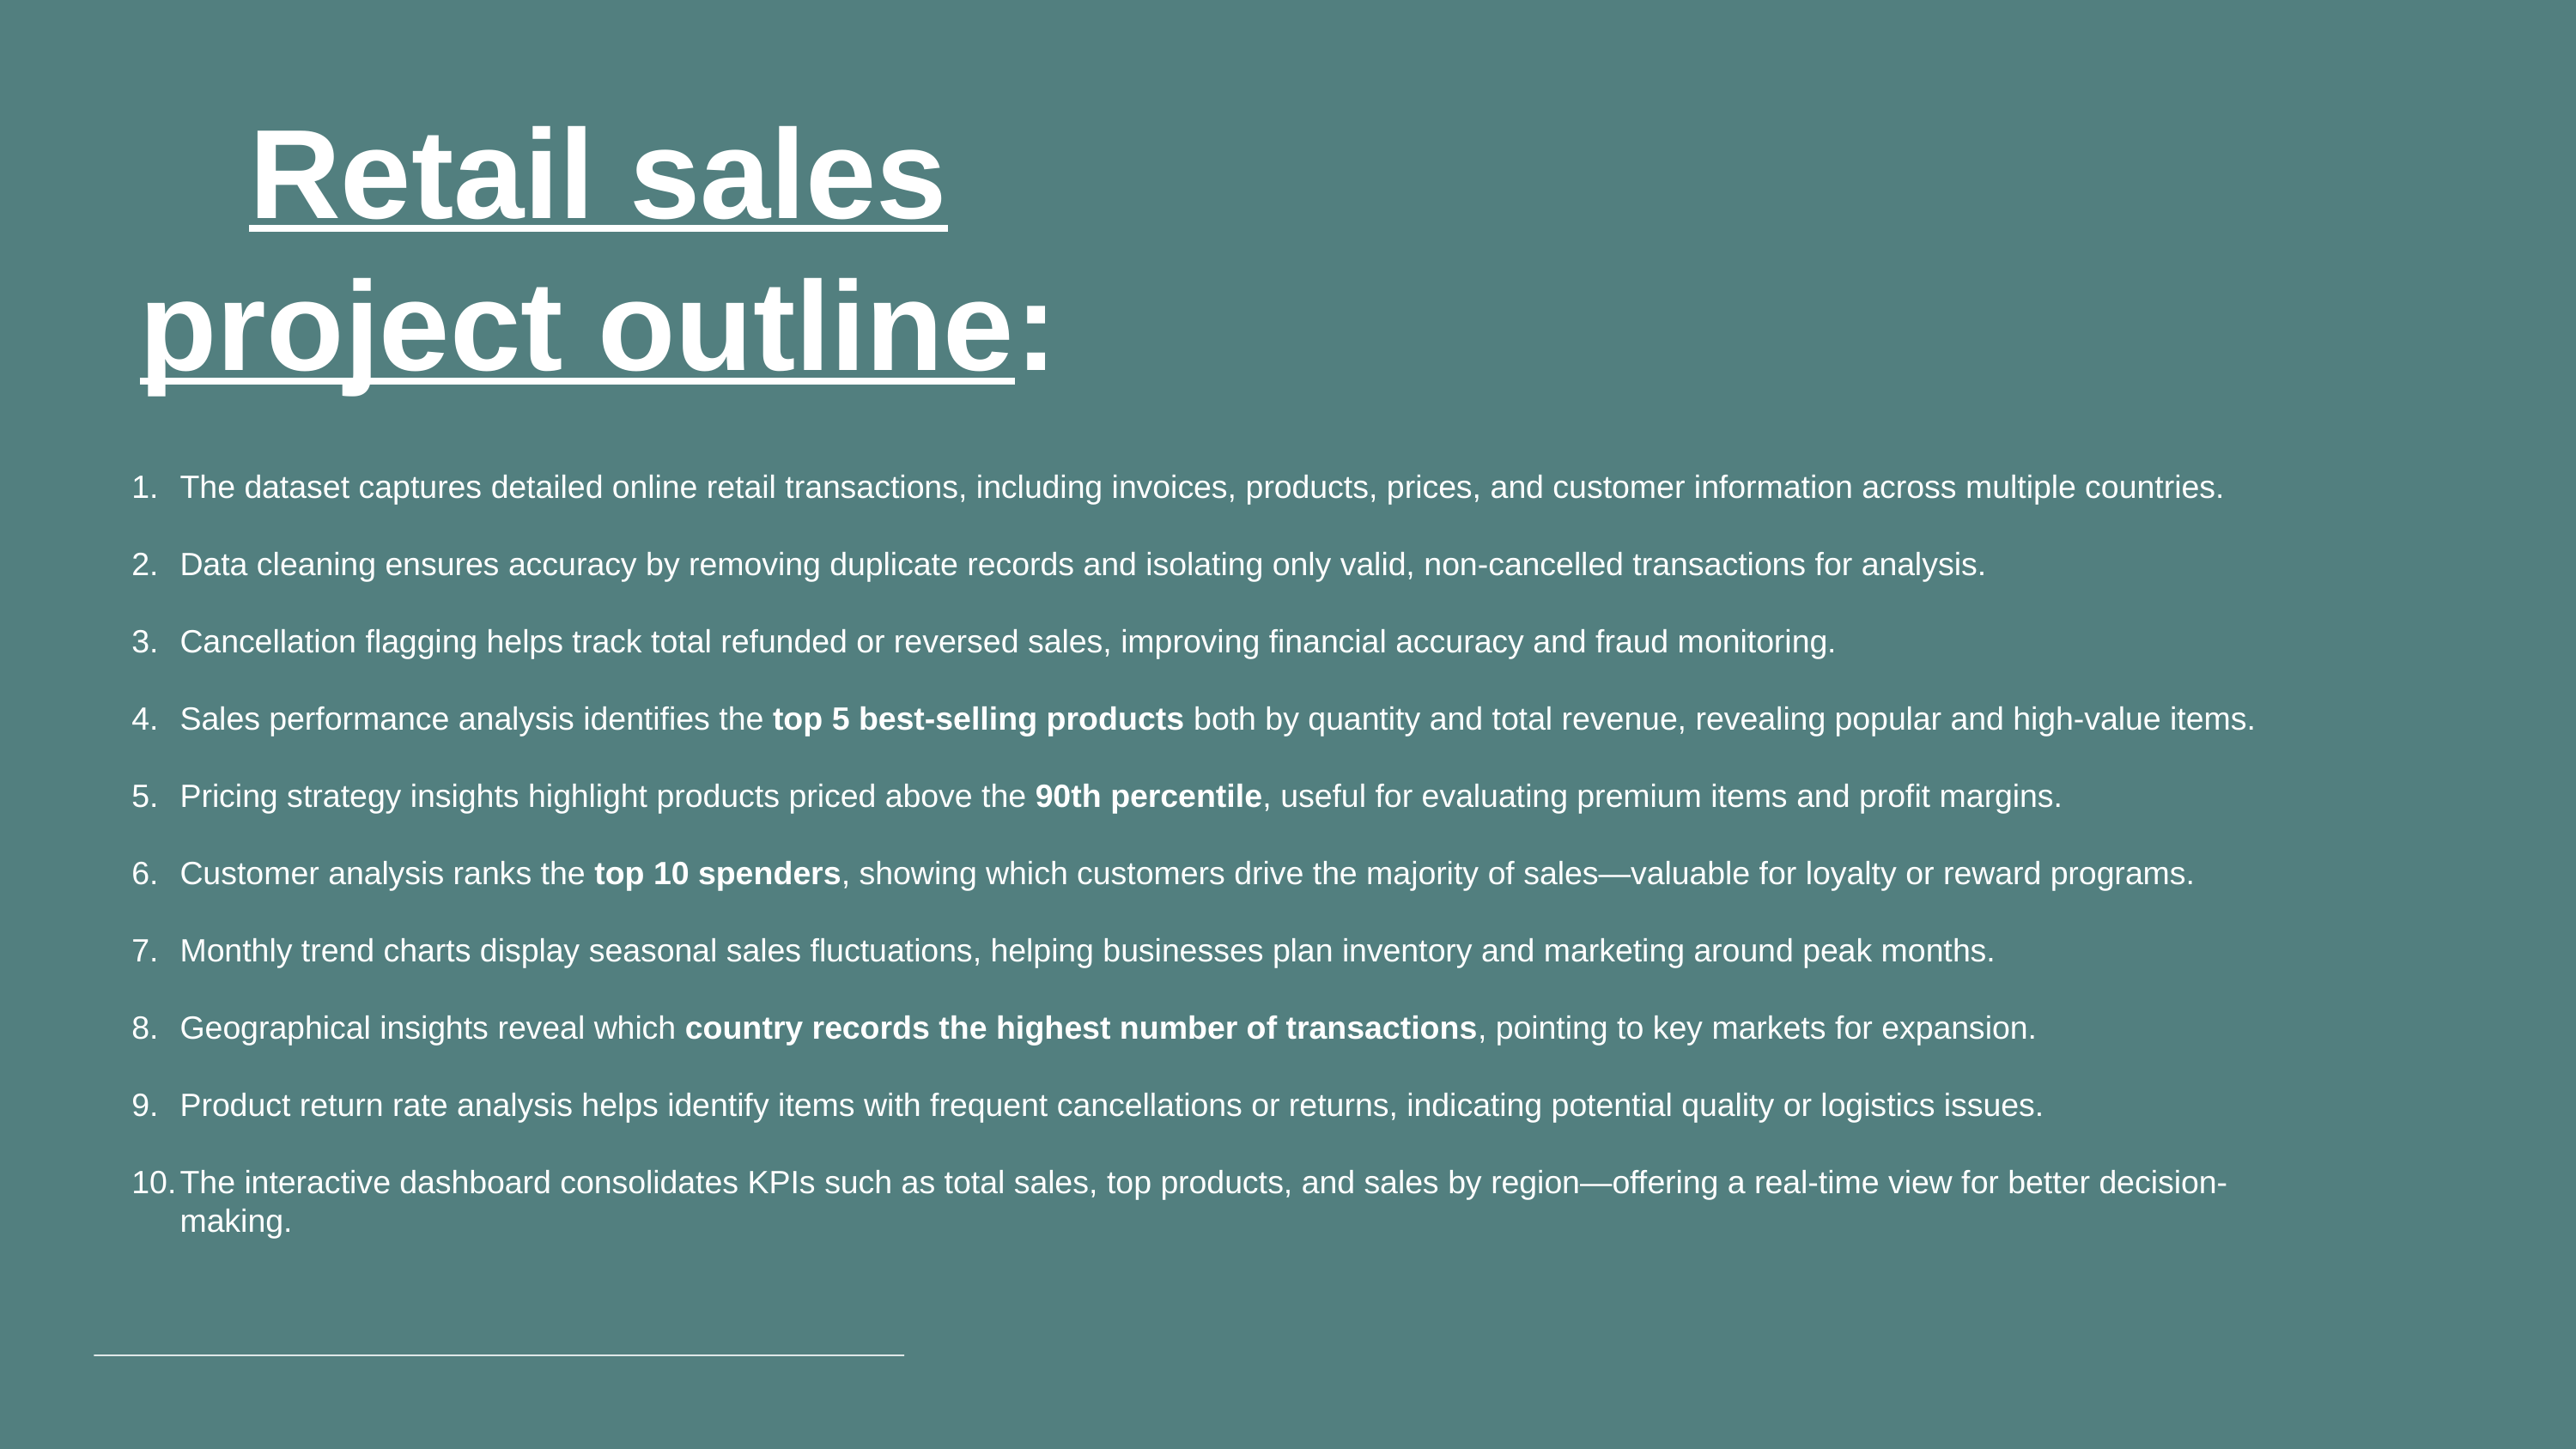

Retail sales project outline:
The dataset captures detailed online retail transactions, including invoices, products, prices, and customer information across multiple countries.

Data cleaning ensures accuracy by removing duplicate records and isolating only valid, non-cancelled transactions for analysis.

Cancellation flagging helps track total refunded or reversed sales, improving financial accuracy and fraud monitoring.

Sales performance analysis identifies the top 5 best-selling products both by quantity and total revenue, revealing popular and high-value items.

Pricing strategy insights highlight products priced above the 90th percentile, useful for evaluating premium items and profit margins.

Customer analysis ranks the top 10 spenders, showing which customers drive the majority of sales—valuable for loyalty or reward programs.

Monthly trend charts display seasonal sales fluctuations, helping businesses plan inventory and marketing around peak months.

Geographical insights reveal which country records the highest number of transactions, pointing to key markets for expansion.

Product return rate analysis helps identify items with frequent cancellations or returns, indicating potential quality or logistics issues.

The interactive dashboard consolidates KPIs such as total sales, top products, and sales by region—offering a real-time view for better decision-making.